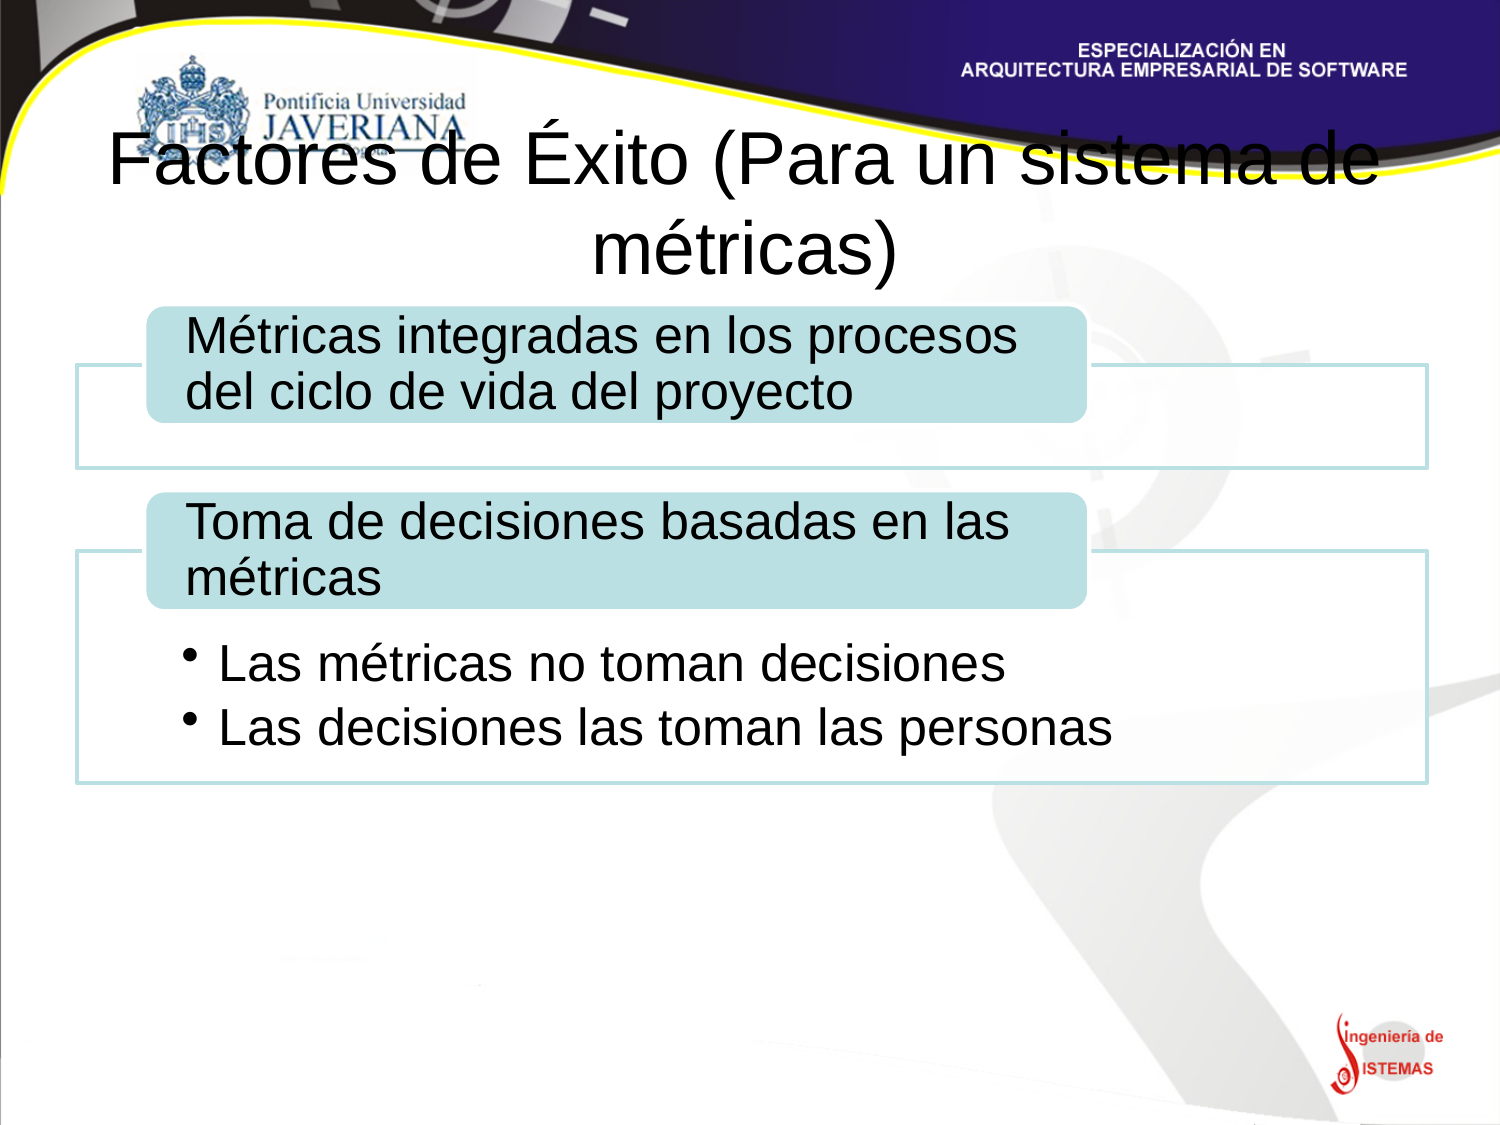

# Factores de Éxito (Para un sistema de métricas)
Métricas integradas en los procesos del ciclo de vida del proyecto
Las métricas no toman decisiones
Las decisiones las toman las personas
Toma de decisiones basadas en las métricas